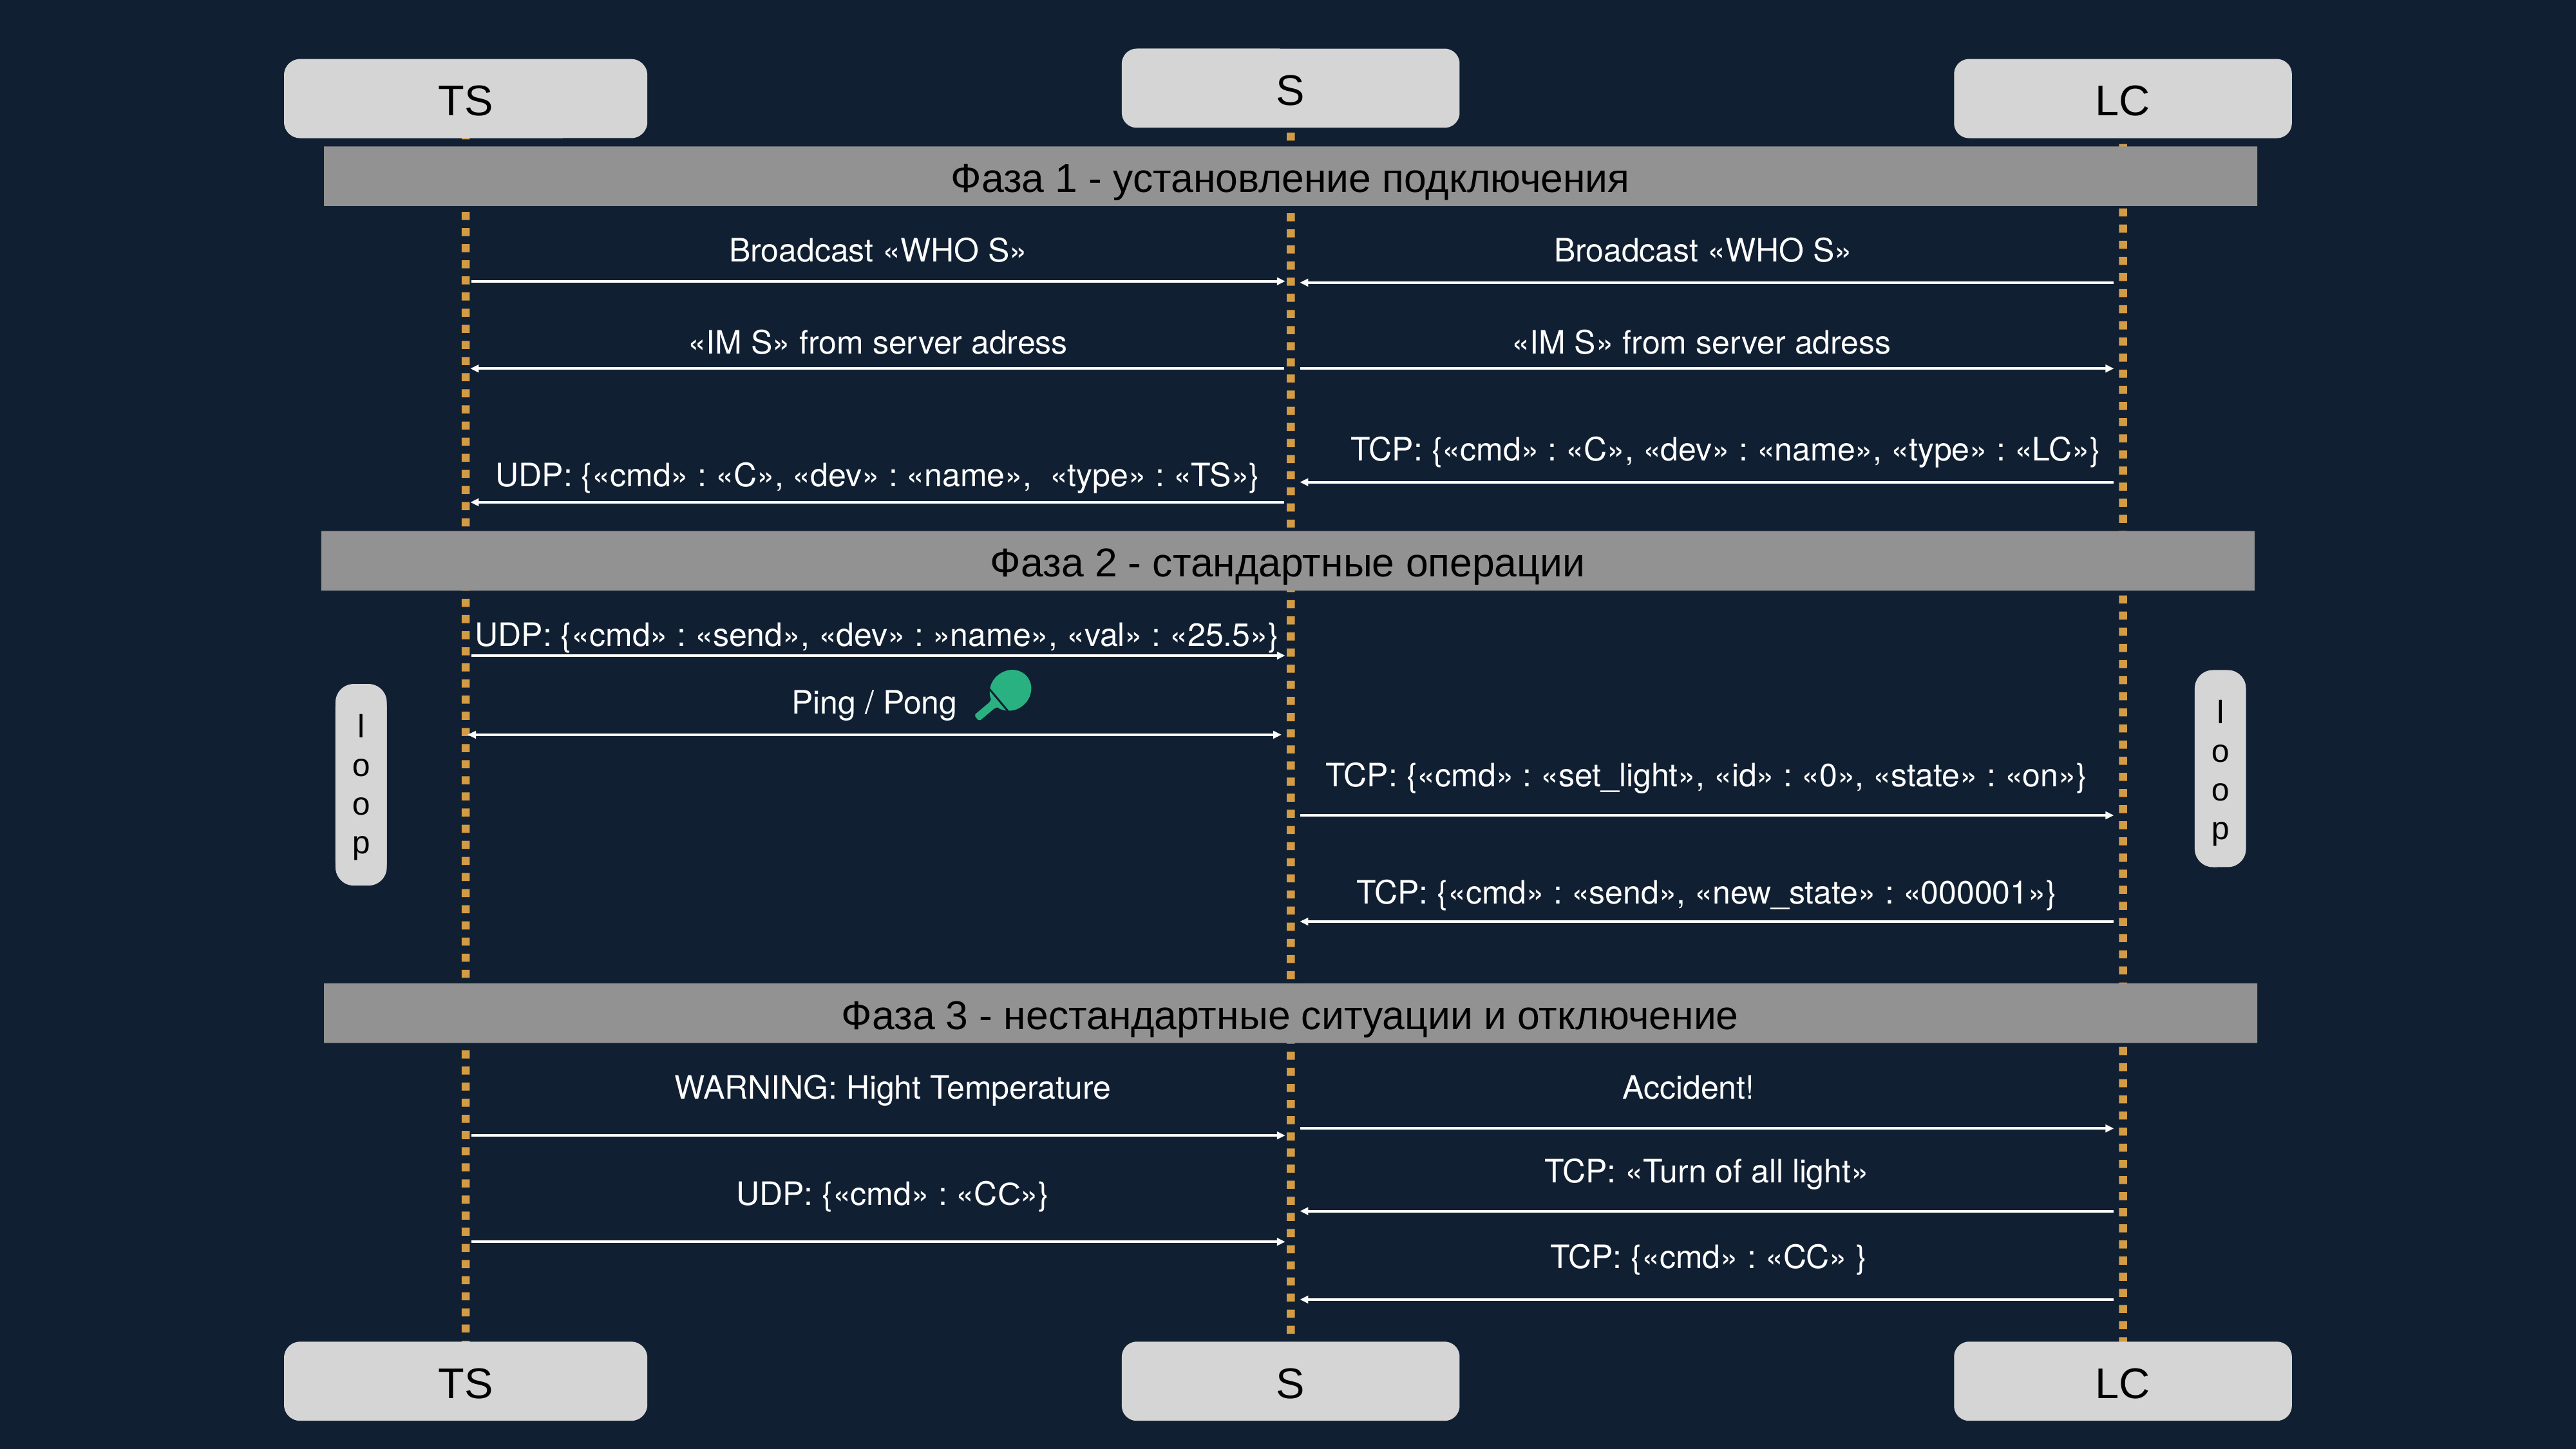

S
TS
LC

Фаза 1 - установление подключения
Broadcast «WHO S»
Broadcast «WHO S»

«IM S» from server adress
«IM S» from server adress

TCP: {«cmd» : «C», «dev» : «name», «type» : «LC»}
UDP: {«cmd» : «C», «dev» : «name»,  «type» : «TS»}

Фаза 2 - стандартные операции
UDP: {«cmd» : «send», «dev» : »name», «val» : «25.5»}

l
o
o
p
Ping / Pong
l
o
o
p

TCP: {«cmd» : «set_light», «id» : «0», «state» : «on»}

TCP: {«cmd» : «send», «new_state» : «000001»}

Фаза 3 - нестандартные ситуации и отключение
WARNING: Hight Temperature
Accident!

TCP: «Turn of all light»
UDP: {«cmd» : «CС»}

TCP: {«cmd» : «CC» }

TS
S
LC